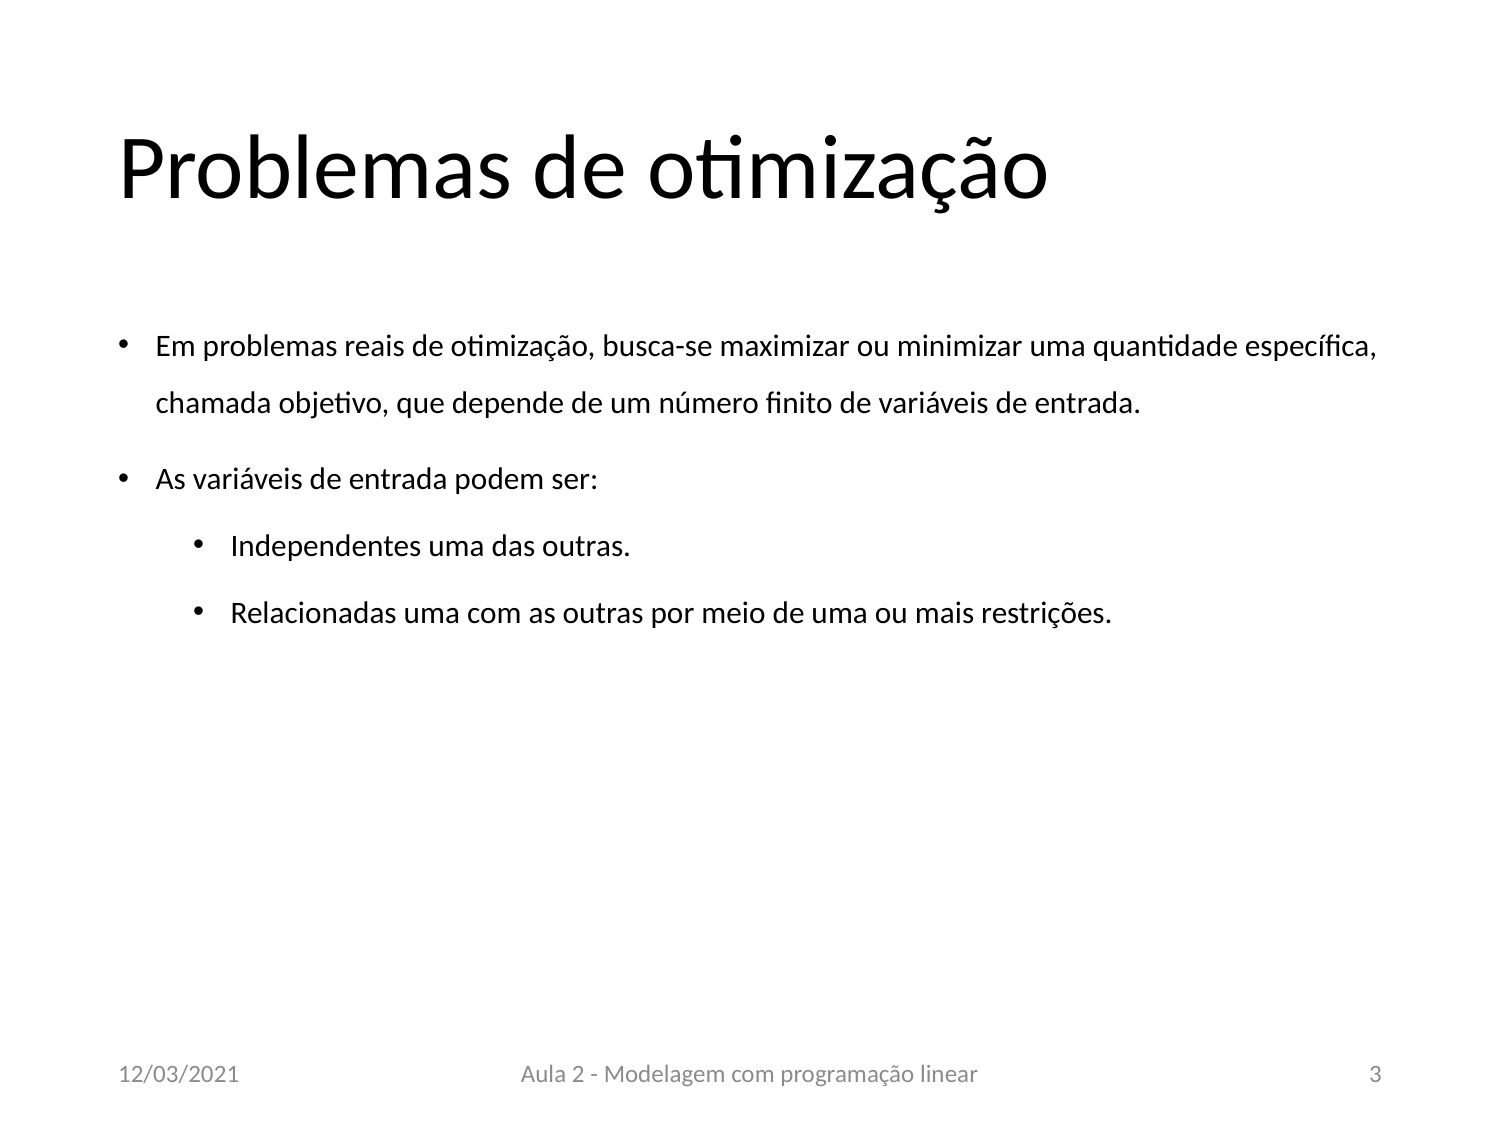

# Problemas de otimização
Em problemas reais de otimização, busca-se maximizar ou minimizar uma quantidade específica, chamada objetivo, que depende de um número finito de variáveis de entrada.
As variáveis de entrada podem ser:
Independentes uma das outras.
Relacionadas uma com as outras por meio de uma ou mais restrições.

12/03/2021
Aula 2 - Modelagem com programação linear
3